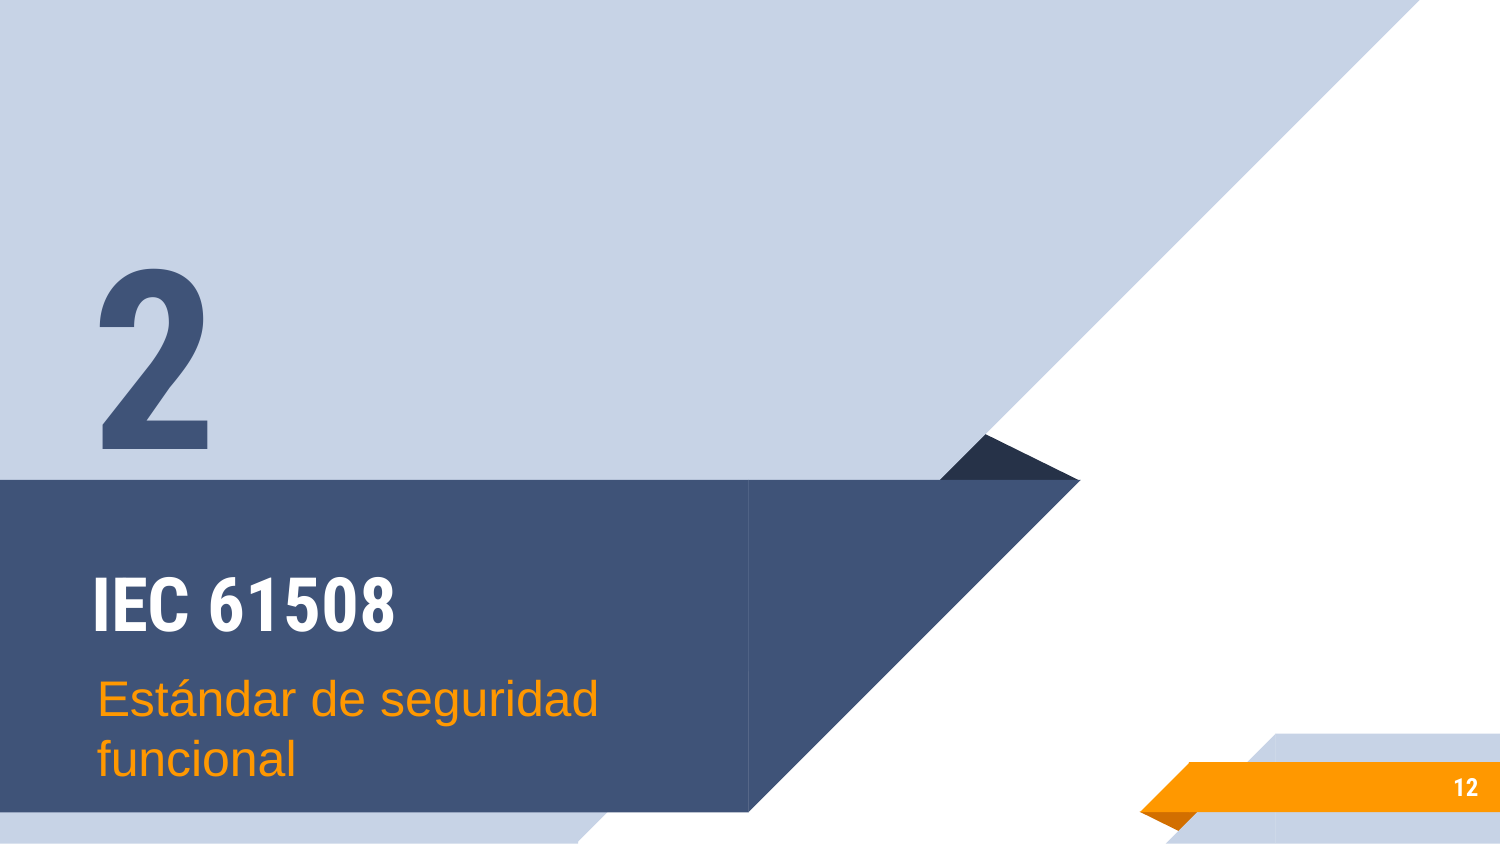

2
# IEC 61508
Estándar de seguridad funcional
12